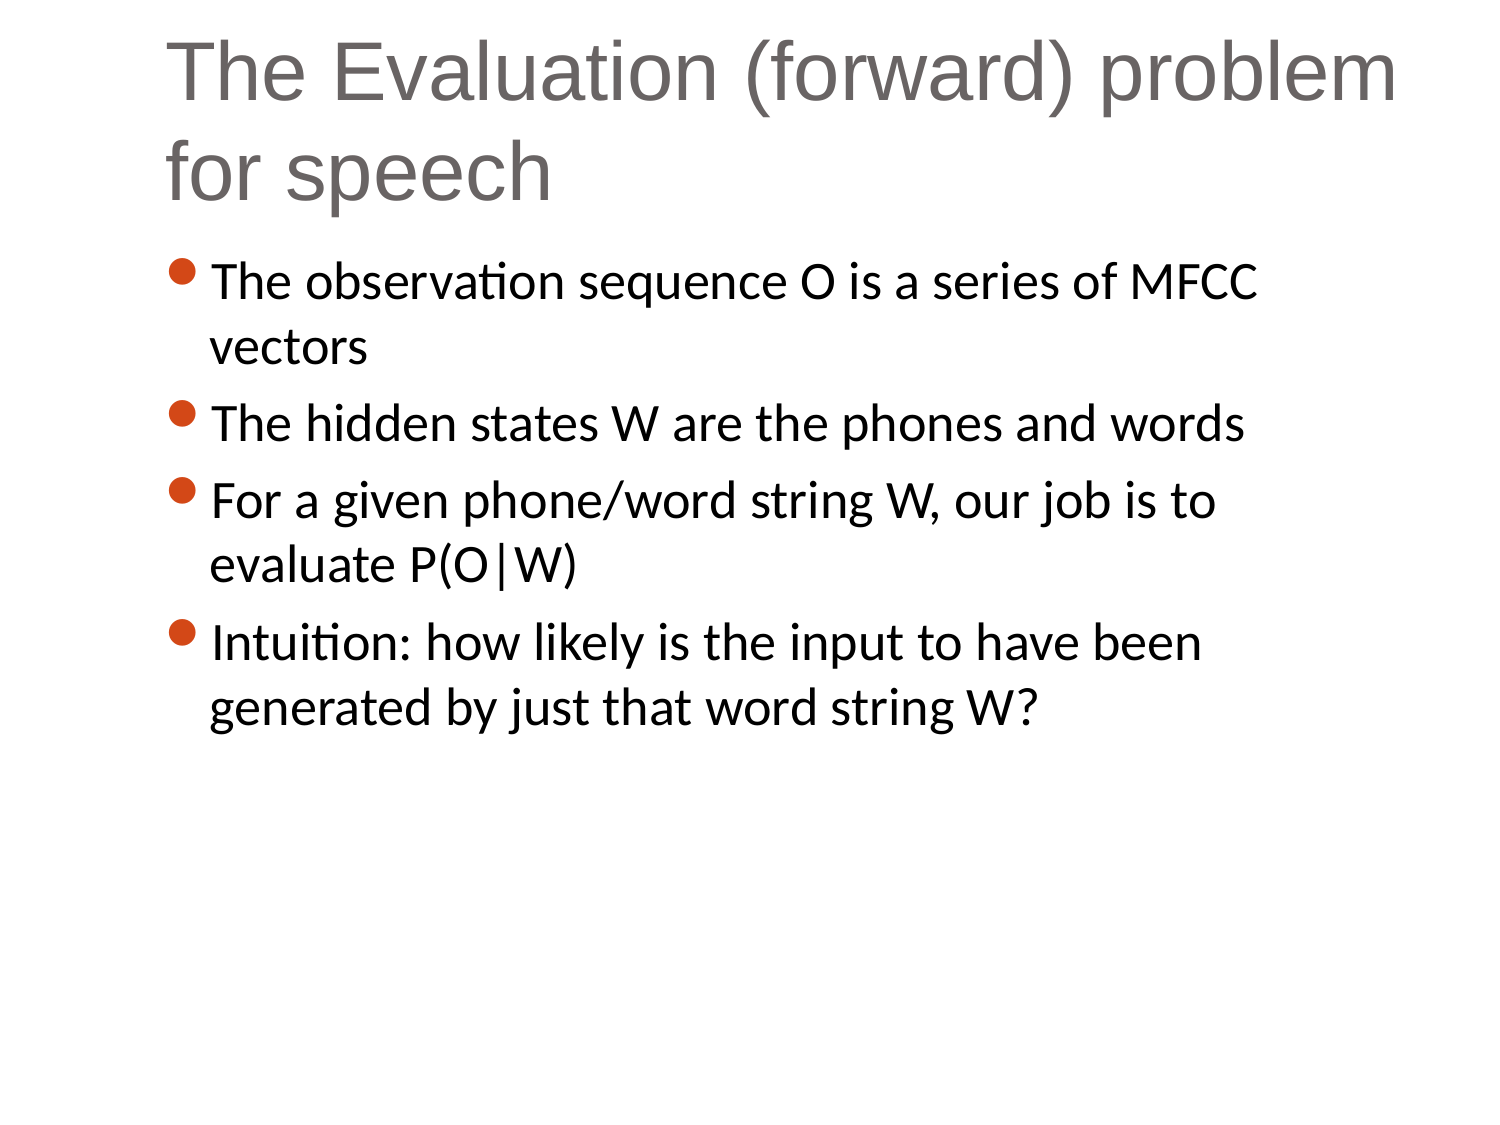

# The Evaluation (forward) problem for speech
The observation sequence O is a series of MFCC vectors
The hidden states W are the phones and words
For a given phone/word string W, our job is to evaluate P(O|W)
Intuition: how likely is the input to have been generated by just that word string W?